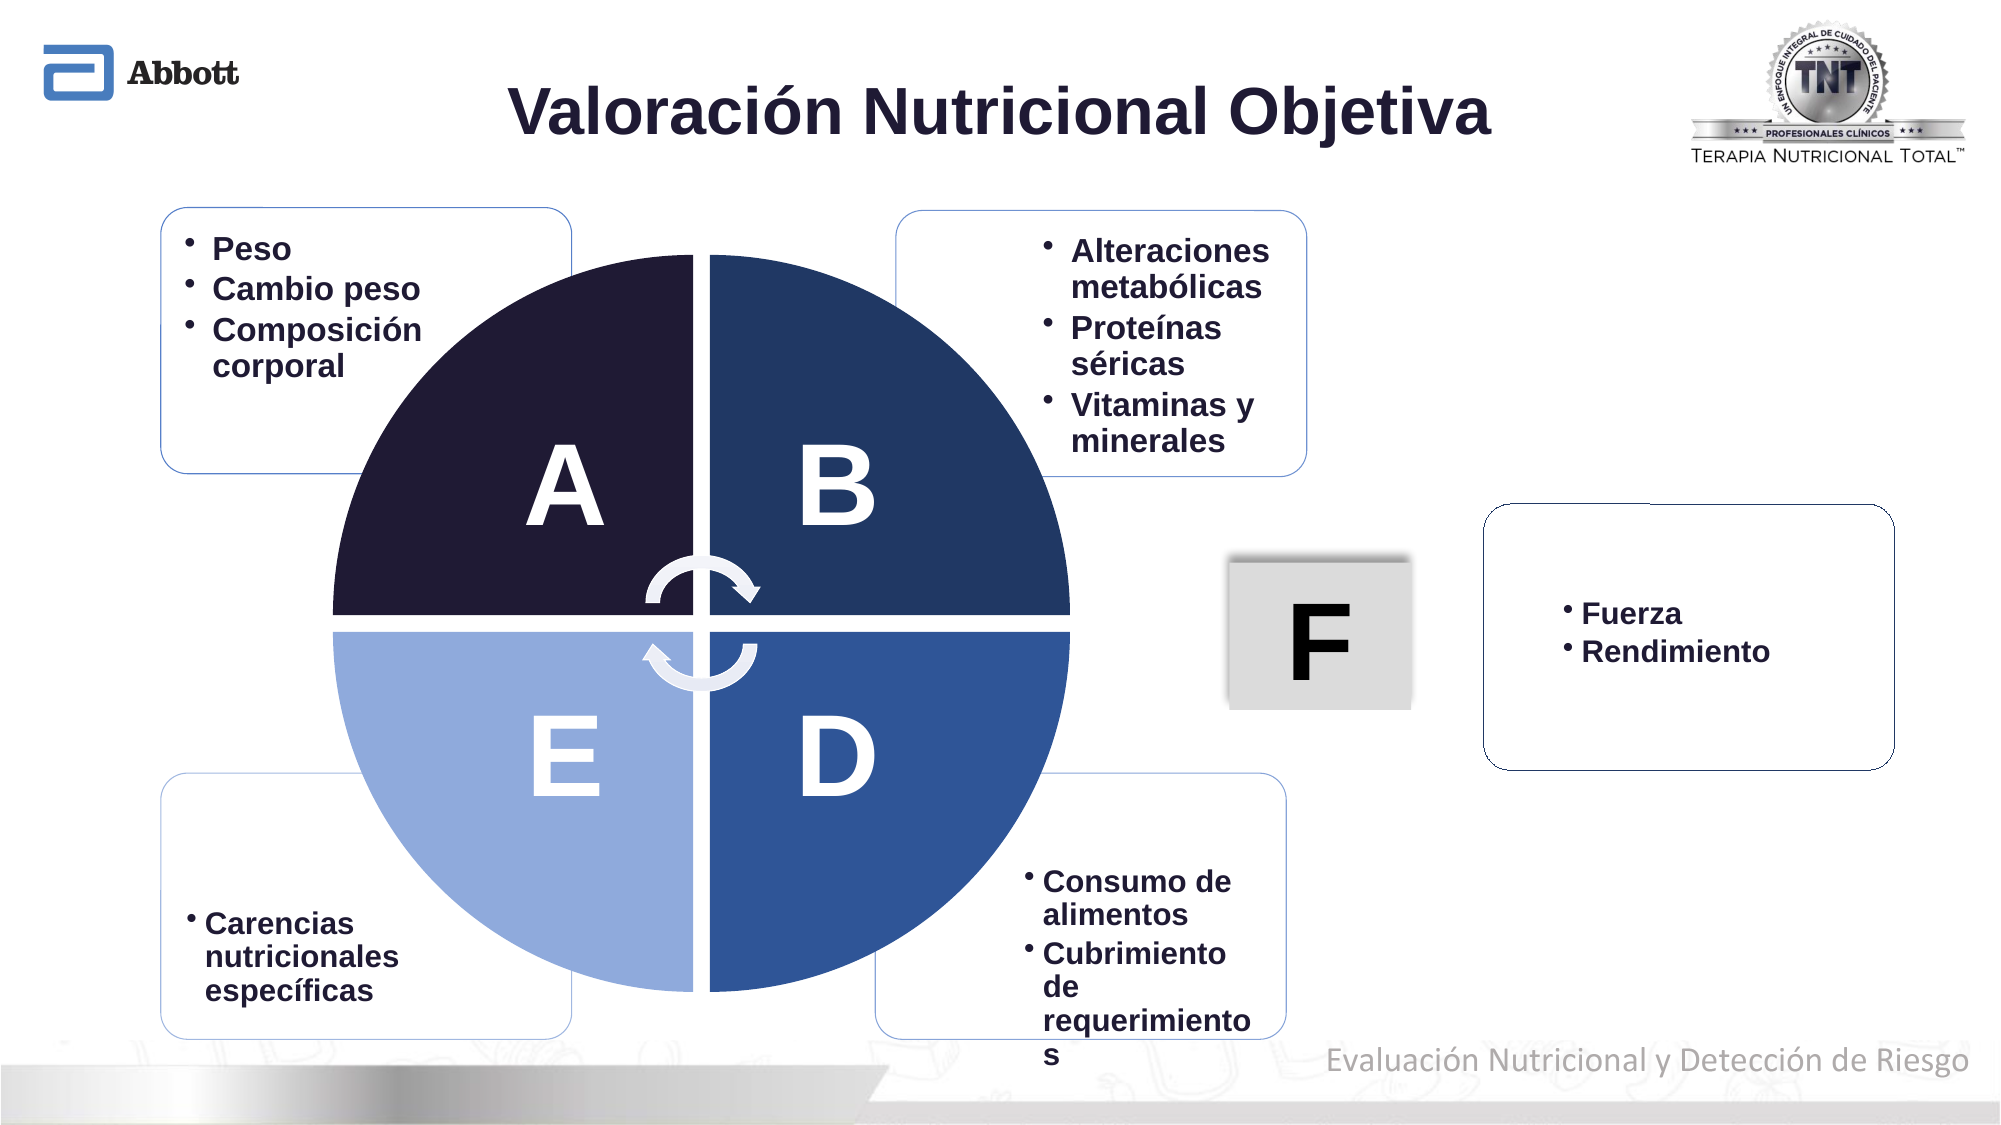

# Valoración Nutricional Objetiva
Consumo de alimentos
Cubrimiento de requerimientos

Carencias  nutricionales específicas
Alteraciones metabólicas
Proteínas séricas
Vitaminas y minerales
Peso
Cambio peso
Composición corporal
A
B
D
E

Fuerza
Rendimiento
F